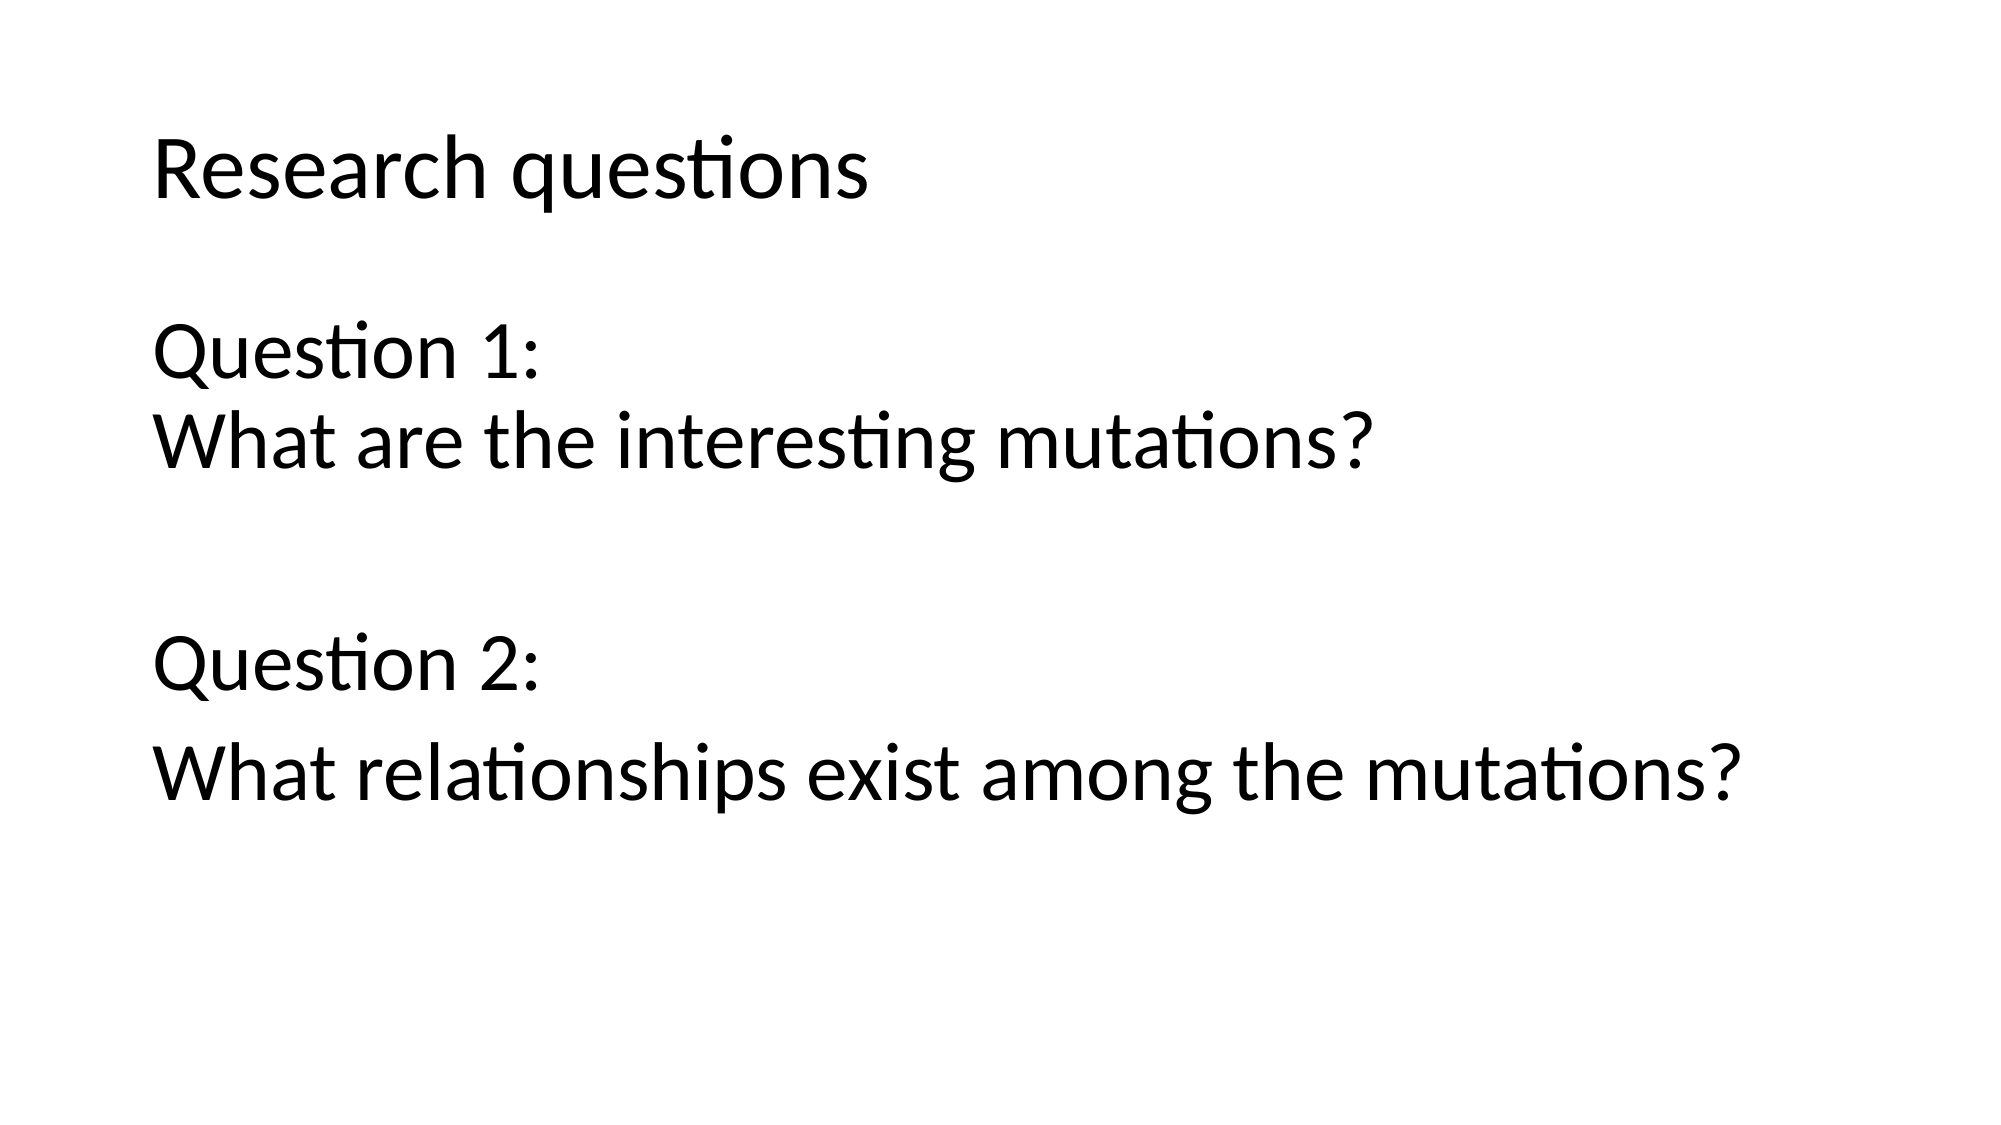

# Research questions
Question 1:
What are the interesting mutations?

Question 2:
What relationships exist among the mutations?